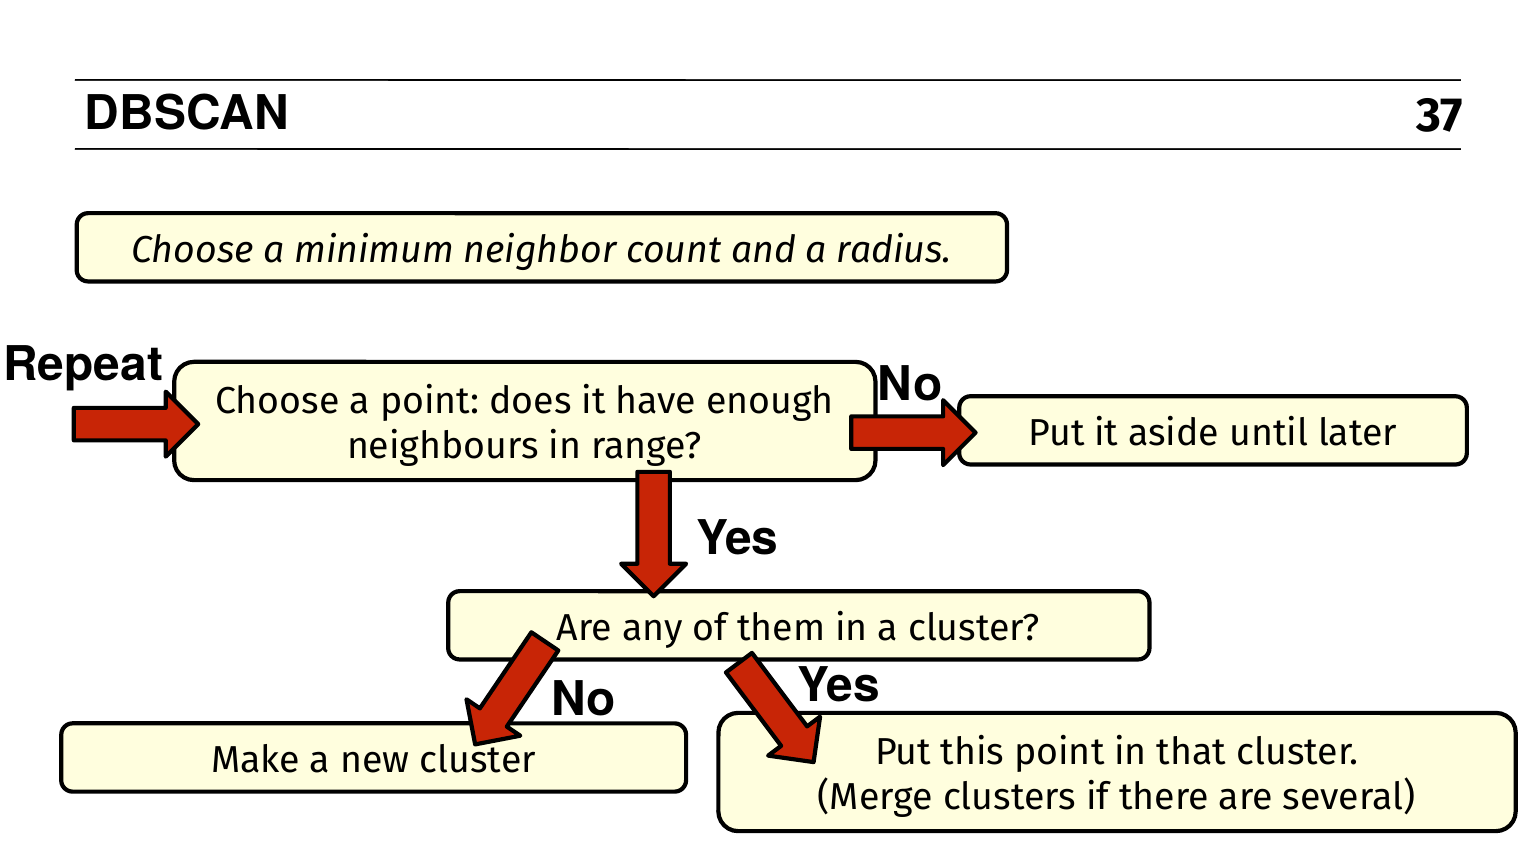

# DBSCAN
37

Choose a minimum neighbor count and a radius.
Repeat
No
Choose a point: does it have enough neighbours in range?

Put it aside until later

Yes

Are any of them in a cluster?
Yes
No

Put this point in that cluster.
(Merge clusters if there are several)
Make a new cluster